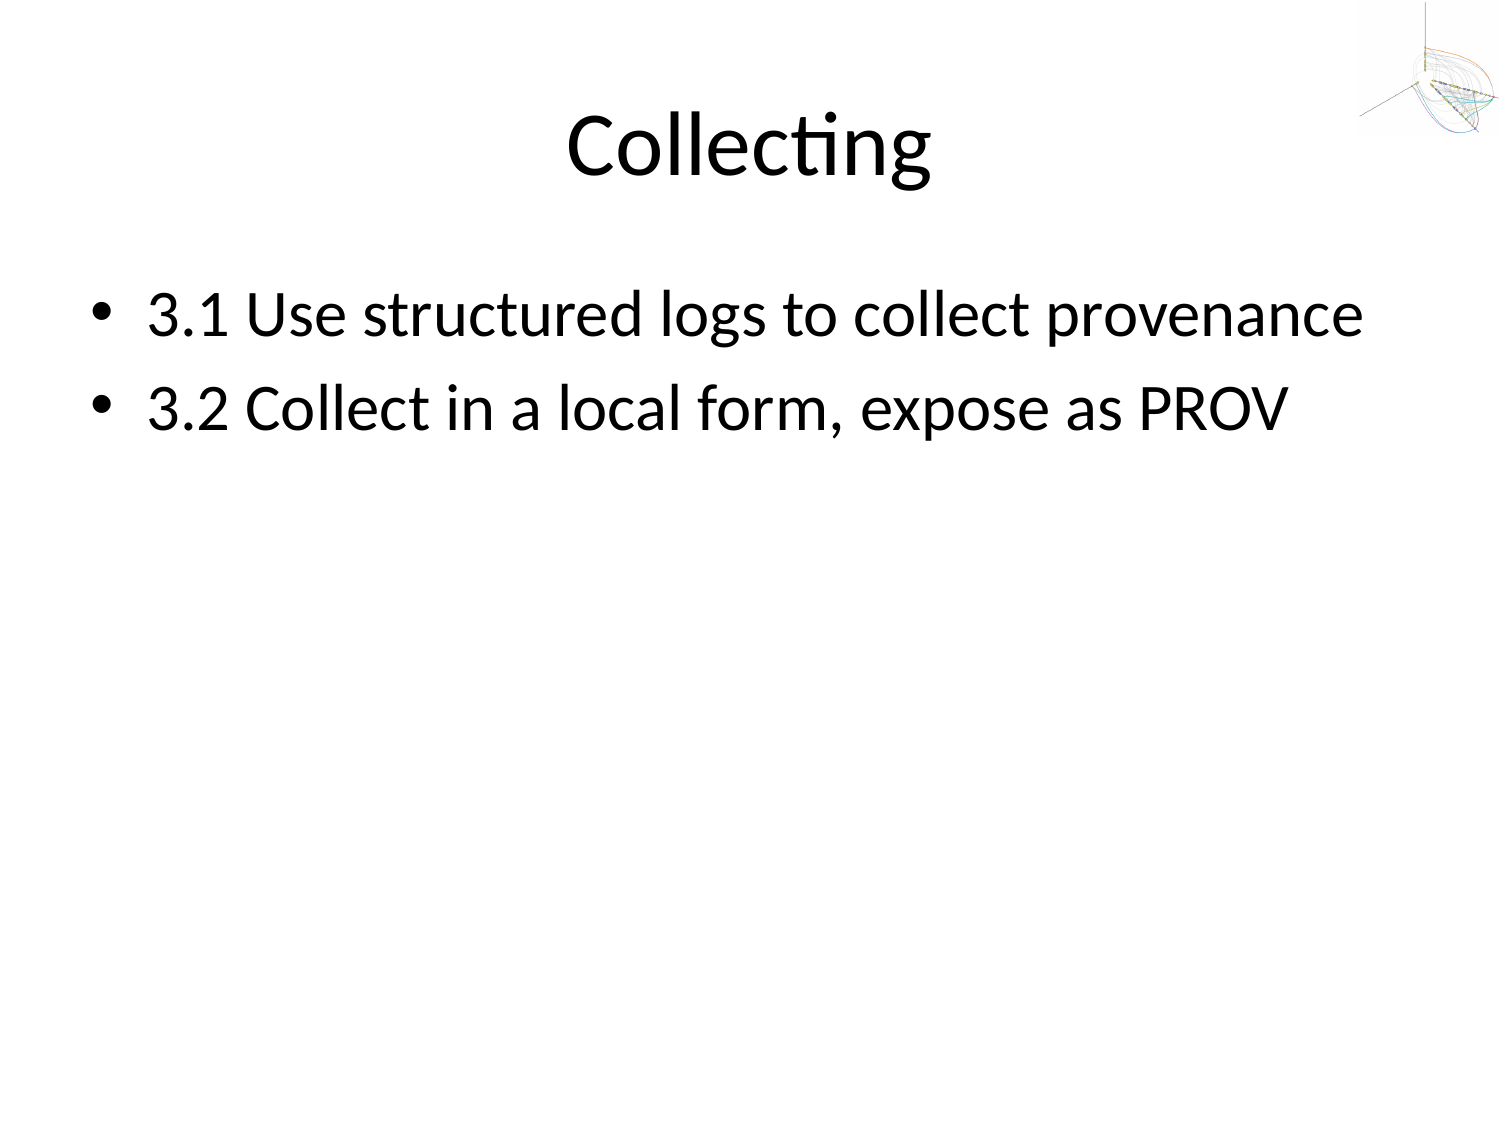

# Collecting
3.1 Use structured logs to collect provenance
3.2 Collect in a local form, expose as PROV